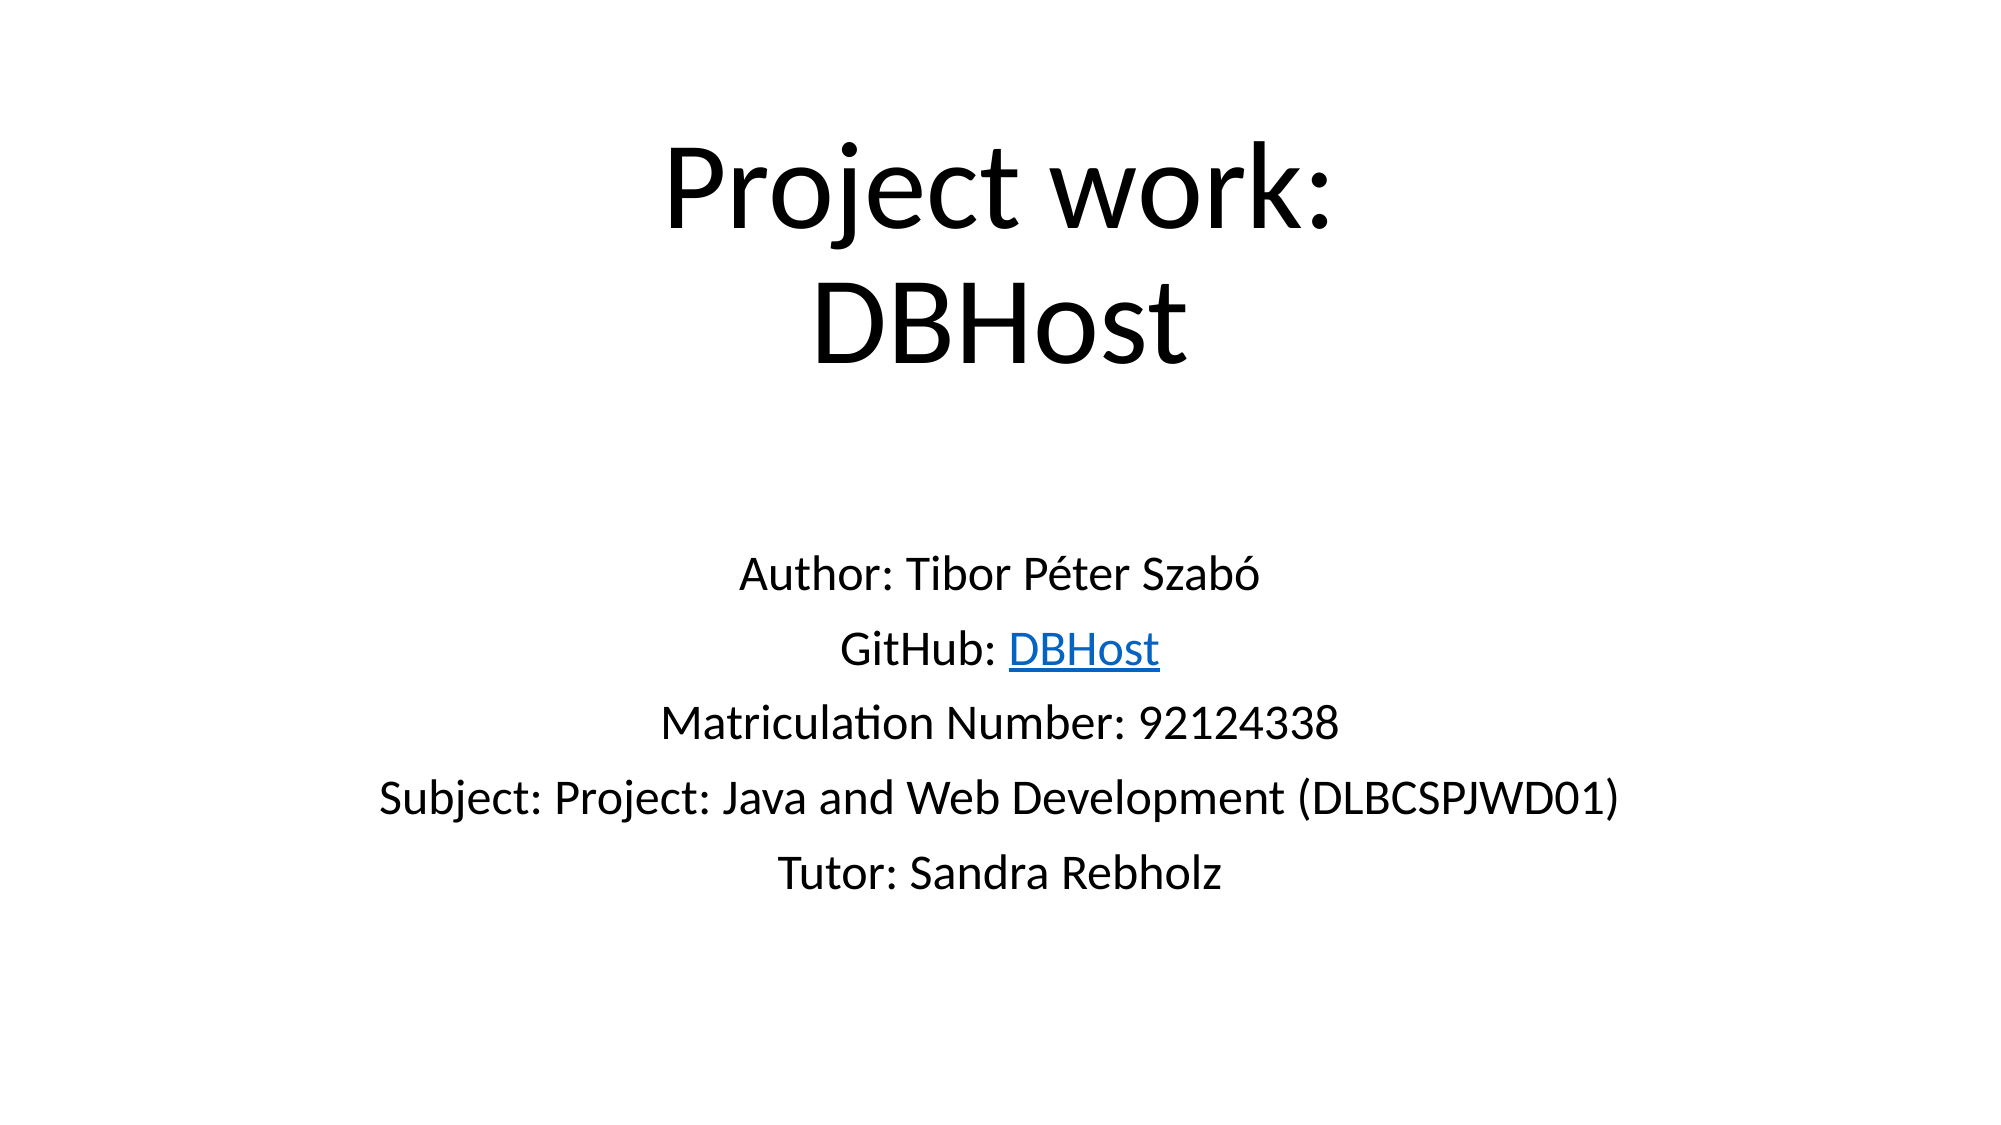

# Project work: DBHost
Author: Tibor Péter Szabó
GitHub: DBHost
Matriculation Number: 92124338
Subject: Project: Java and Web Development (DLBCSPJWD01)
Tutor: Sandra Rebholz